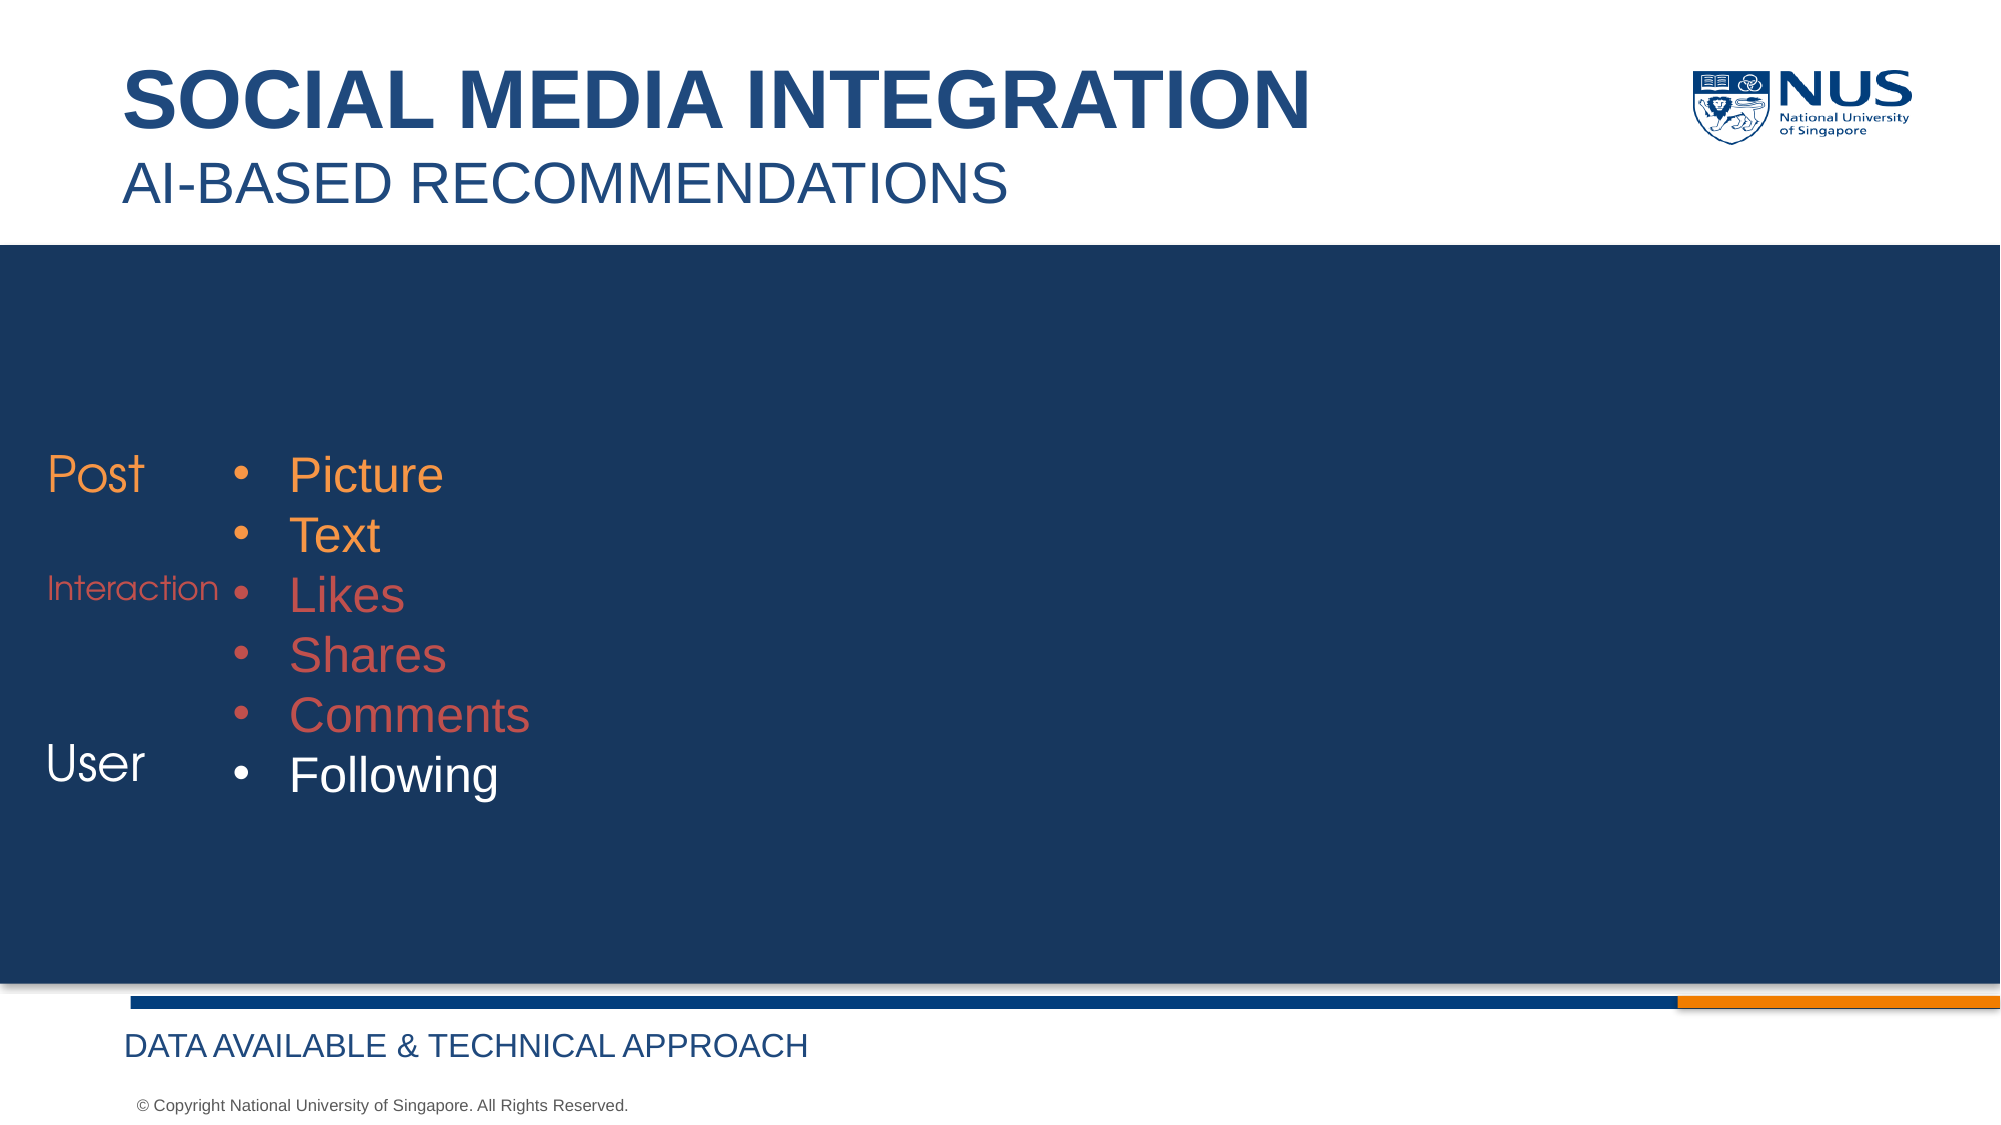

# Social Media Integration AI-based recommendations

Post
Picture
Text
Likes
Shares
Comments
Following

Interaction
User
Data available & Technical approach